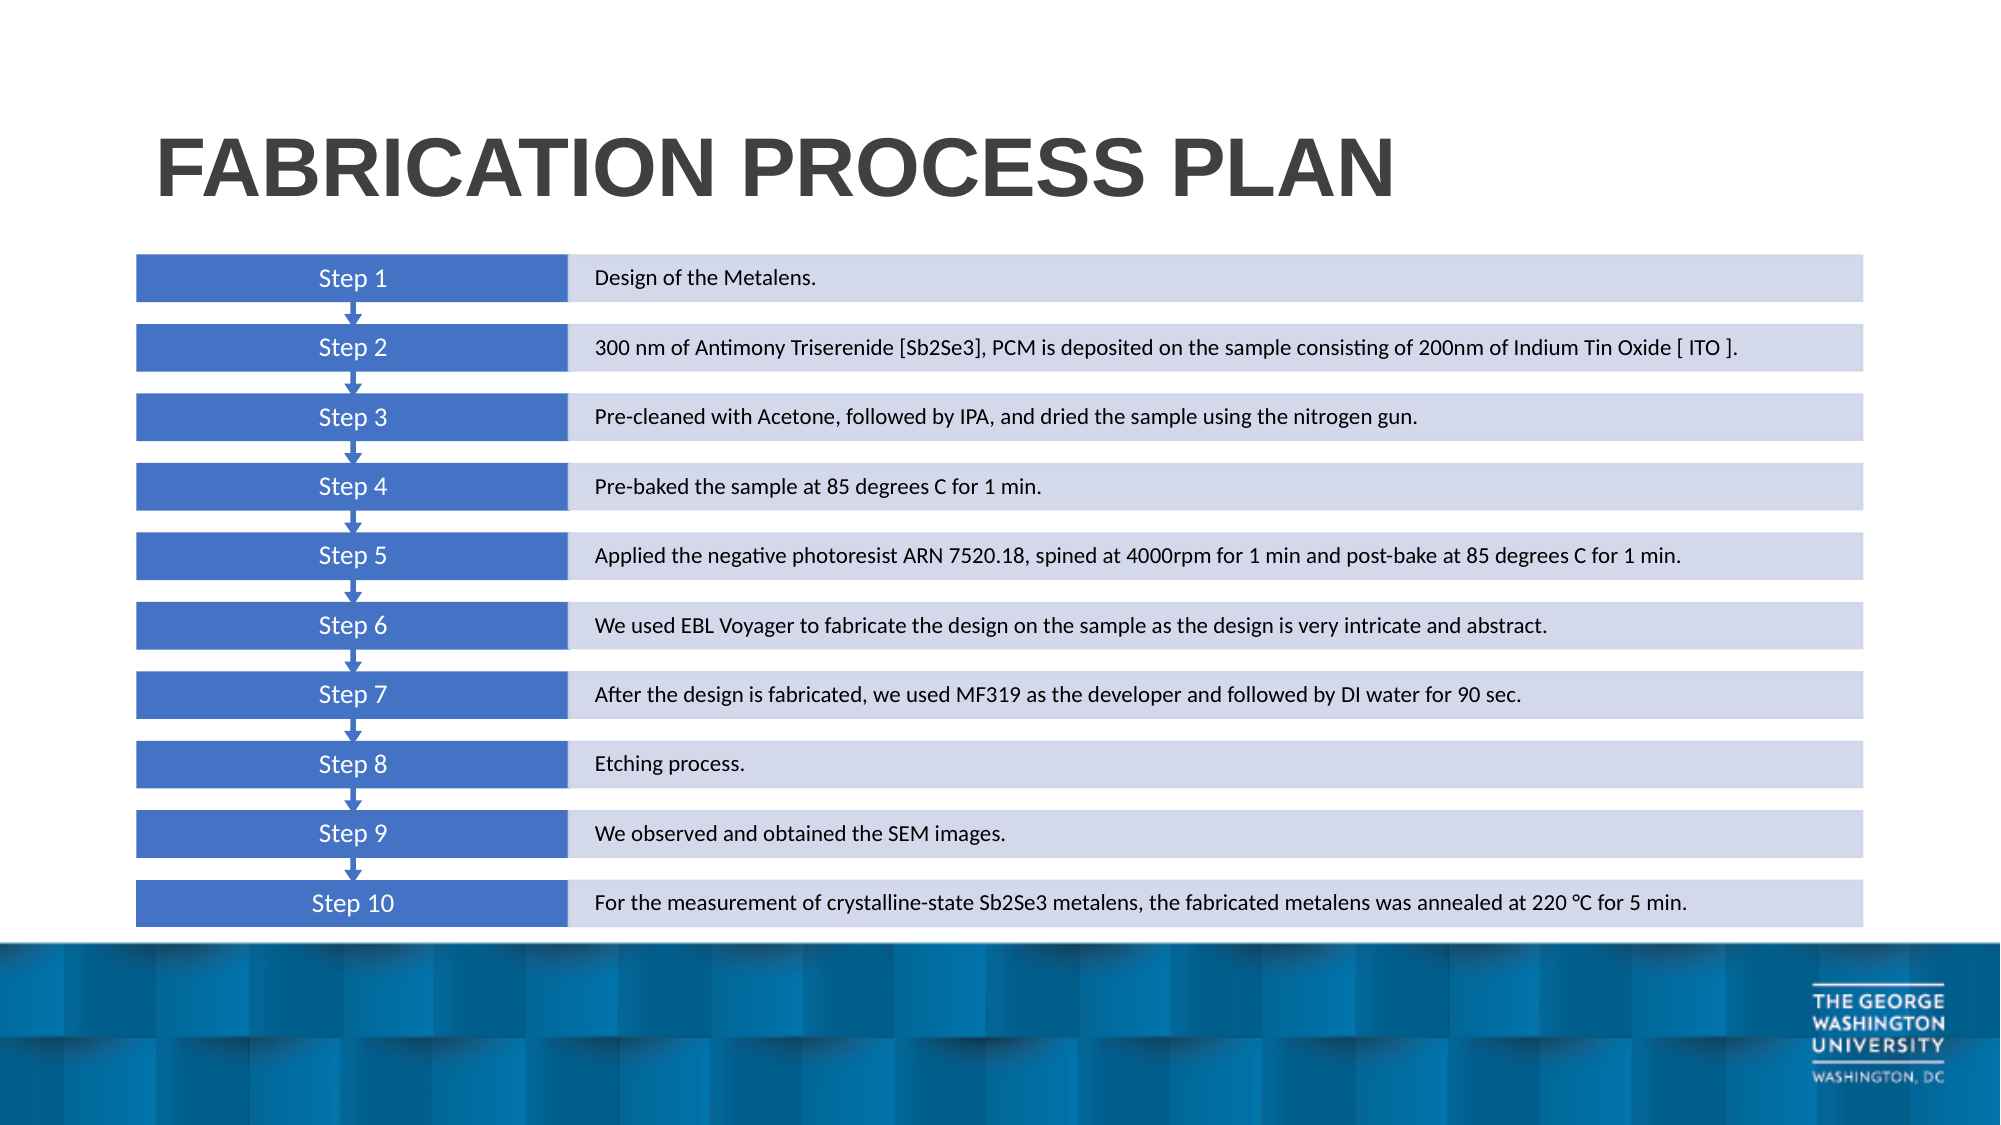

# FABRICATION PROCESS PLAN
Step 10
For the measurement of crystalline-state Sb2Se3 metalens, the fabricated metalens was annealed at 220 °C for 5 min.
Step 9
We observed and obtained the SEM images.
Step 8
Etching process.
Step 7
After the design is fabricated, we used MF319 as the developer and followed by DI water for 90 sec.
Step 6
We used EBL Voyager to fabricate the design on the sample as the design is very intricate and abstract.
Step 5
Applied the negative photoresist ARN 7520.18, spined at 4000rpm for 1 min and post-bake at 85 degrees C for 1 min.
Step 4
Pre-baked the sample at 85 degrees C for 1 min.
Step 3
Pre-cleaned with Acetone, followed by IPA, and dried the sample using the nitrogen gun.
Step 2
300 nm of Antimony Triserenide [Sb2Se3], PCM is deposited on the sample consisting of 200nm of Indium Tin Oxide [ ITO ].
Step 1
Design of the Metalens.